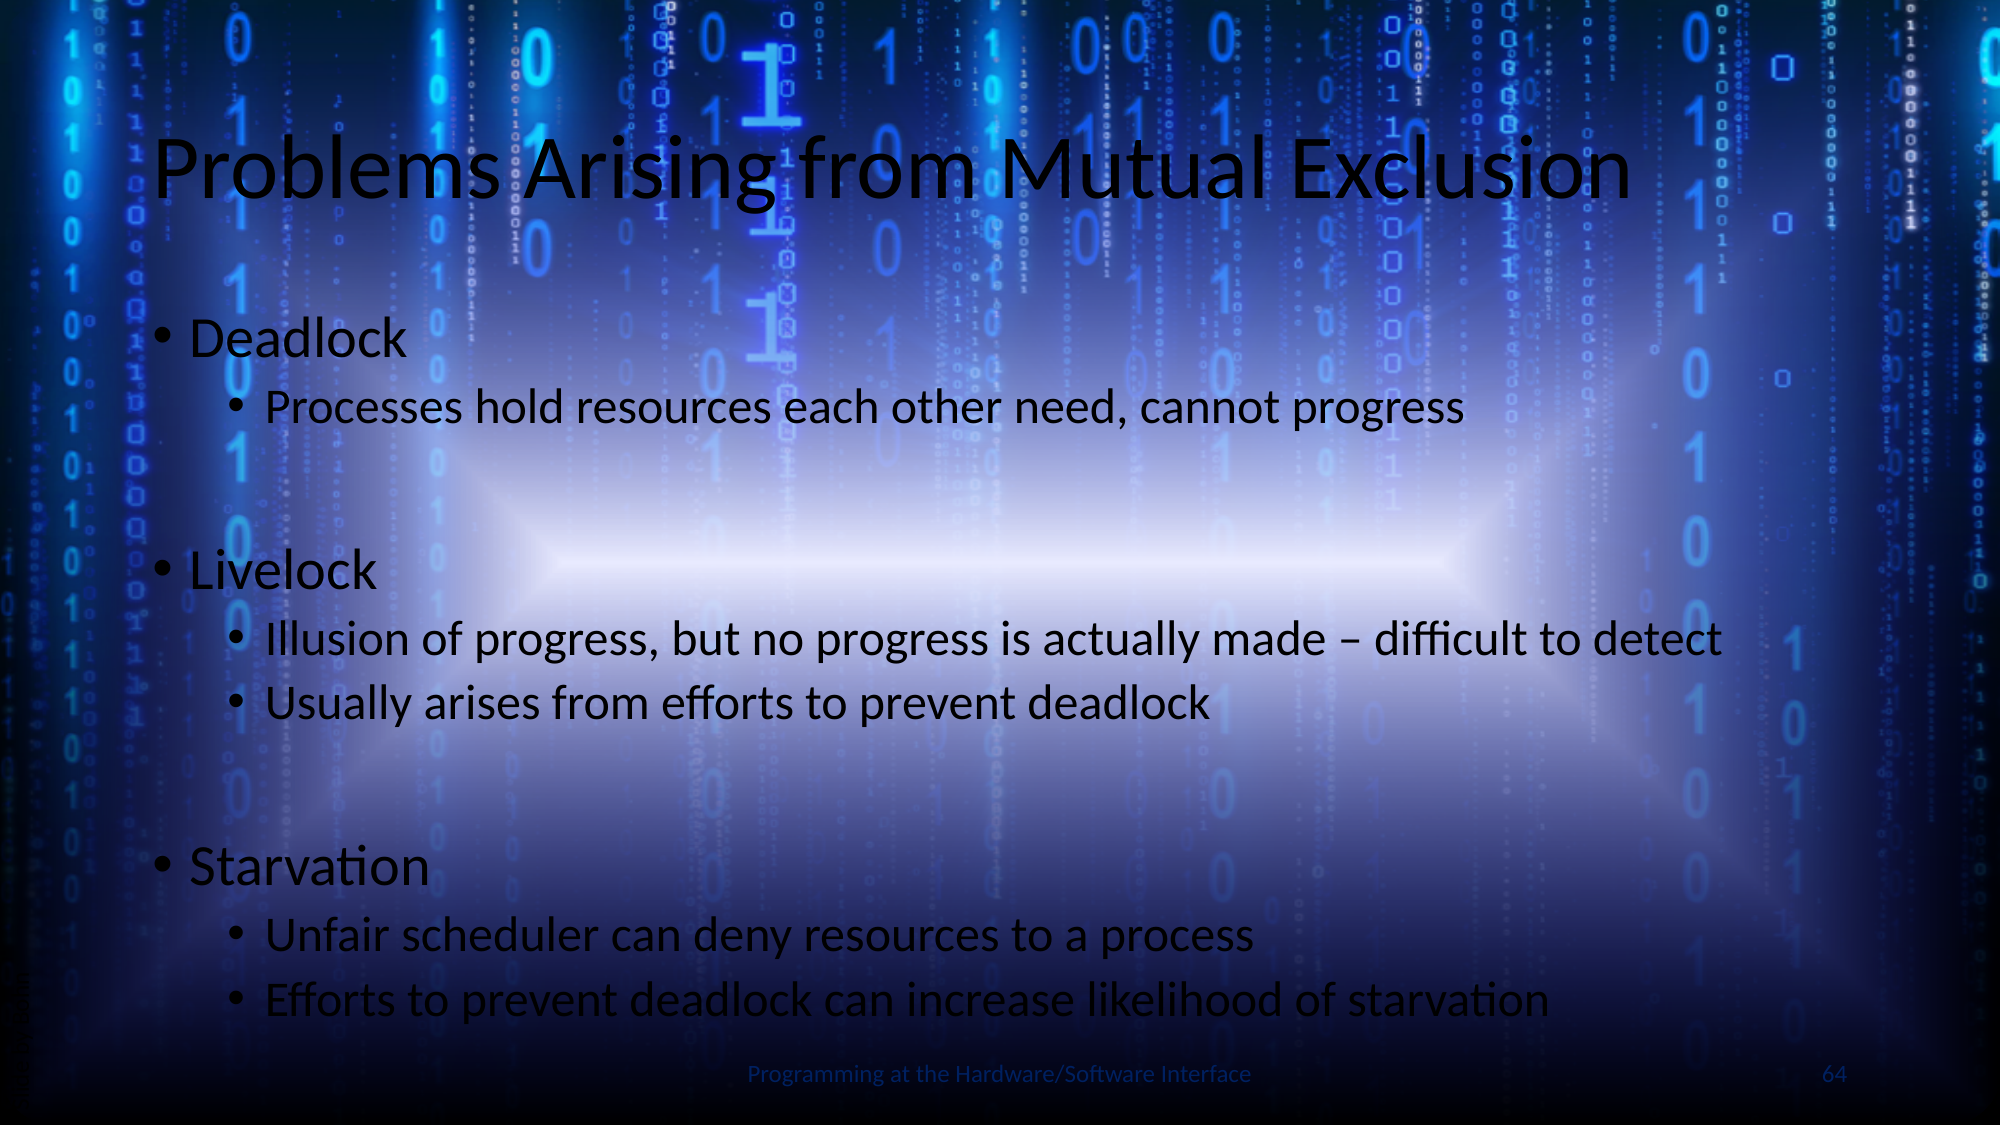

# Problems Arising from Mutual Exclusion
Deadlock
Processes hold resources each other need, cannot progress

Livelock
Illusion of progress, but no progress is actually made – difficult to detect
Usually arises from efforts to prevent deadlock

Starvation
Unfair scheduler can deny resources to a process
Efforts to prevent deadlock can increase likelihood of starvation
Slide by Bohn
Programming at the Hardware/Software Interface
64